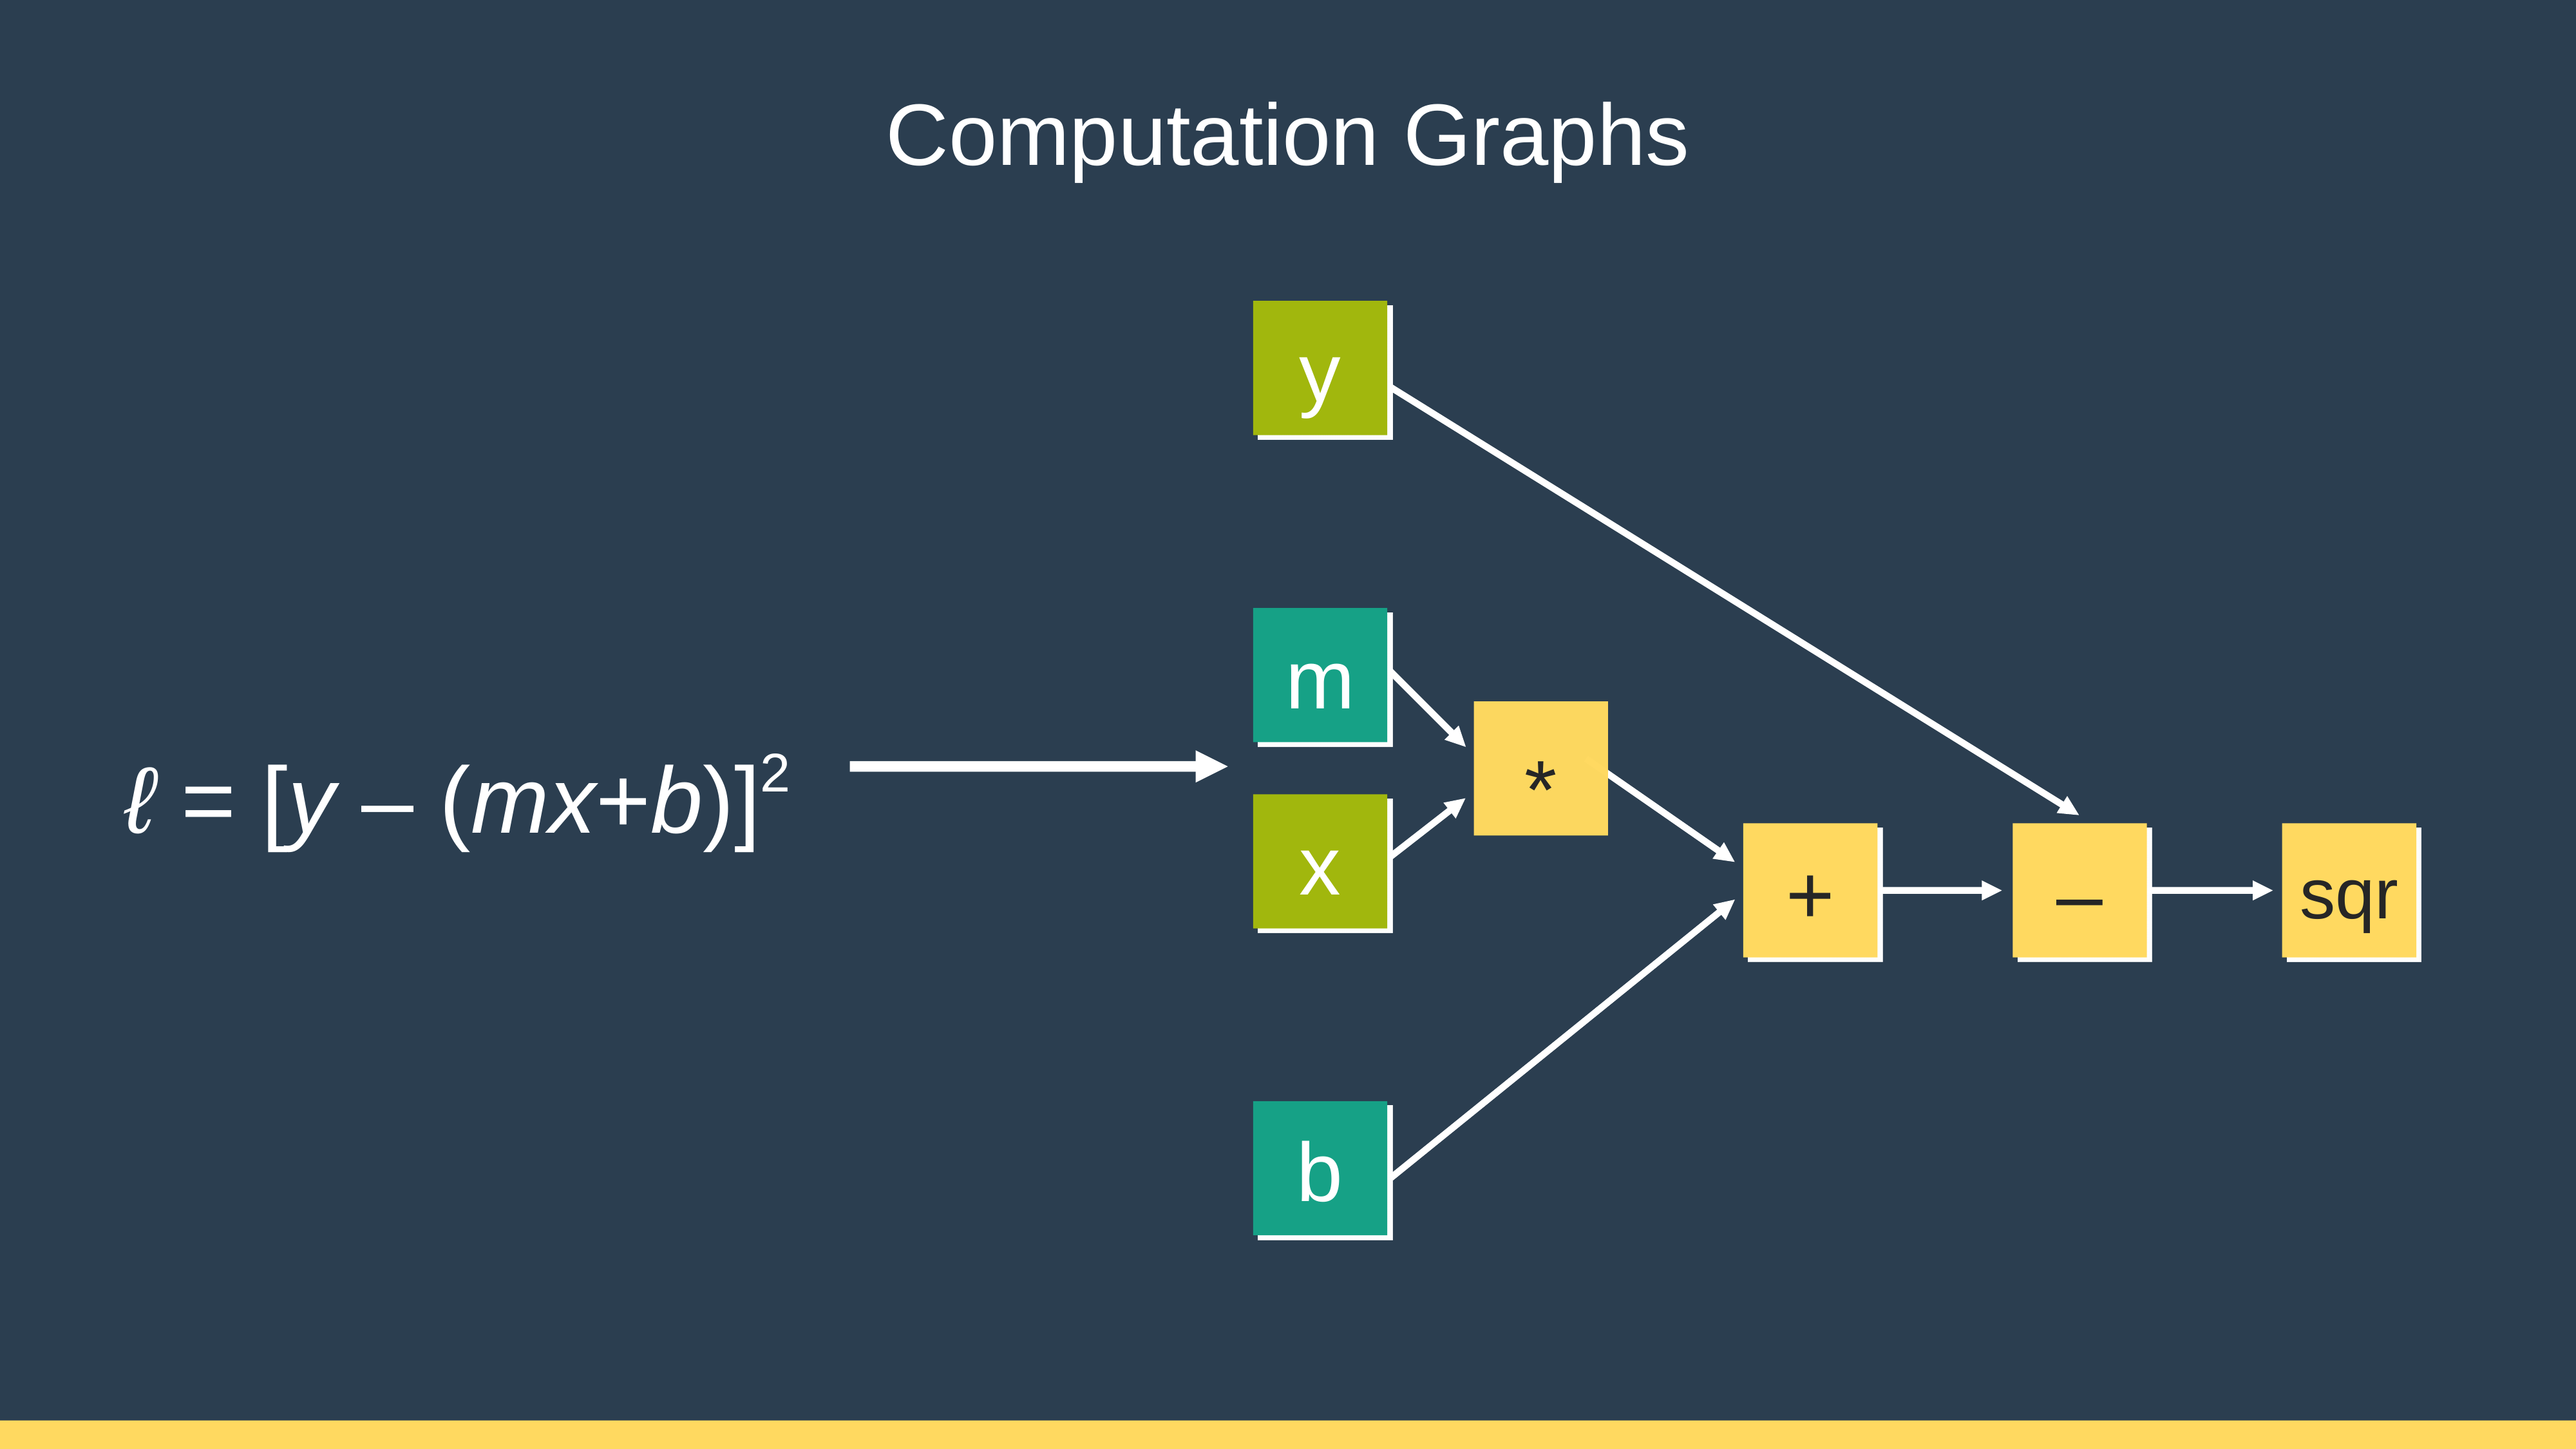

# Computation Graphs
y

m

ℓ = [y – (mx+b)]2
*

x

+
–
sqr

b